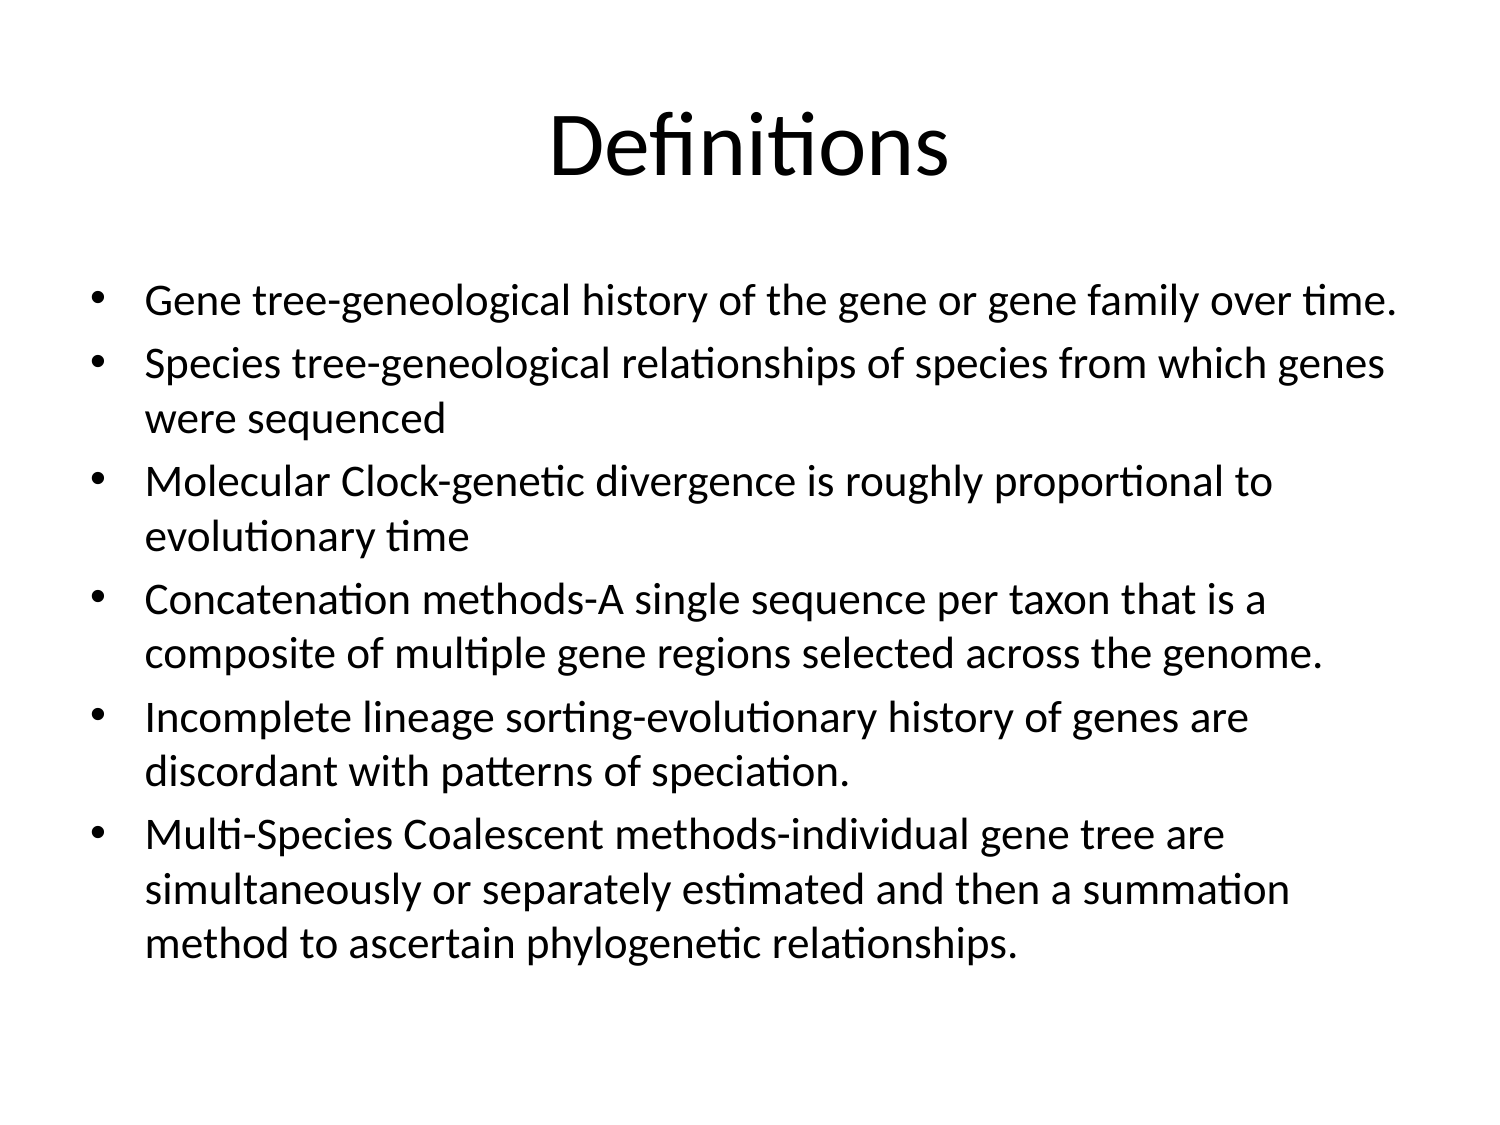

# Definitions
Gene tree-geneological history of the gene or gene family over time.
Species tree-geneological relationships of species from which genes were sequenced
Molecular Clock-genetic divergence is roughly proportional to evolutionary time
Concatenation methods-A single sequence per taxon that is a composite of multiple gene regions selected across the genome.
Incomplete lineage sorting-evolutionary history of genes are discordant with patterns of speciation.
Multi-Species Coalescent methods-individual gene tree are simultaneously or separately estimated and then a summation method to ascertain phylogenetic relationships.